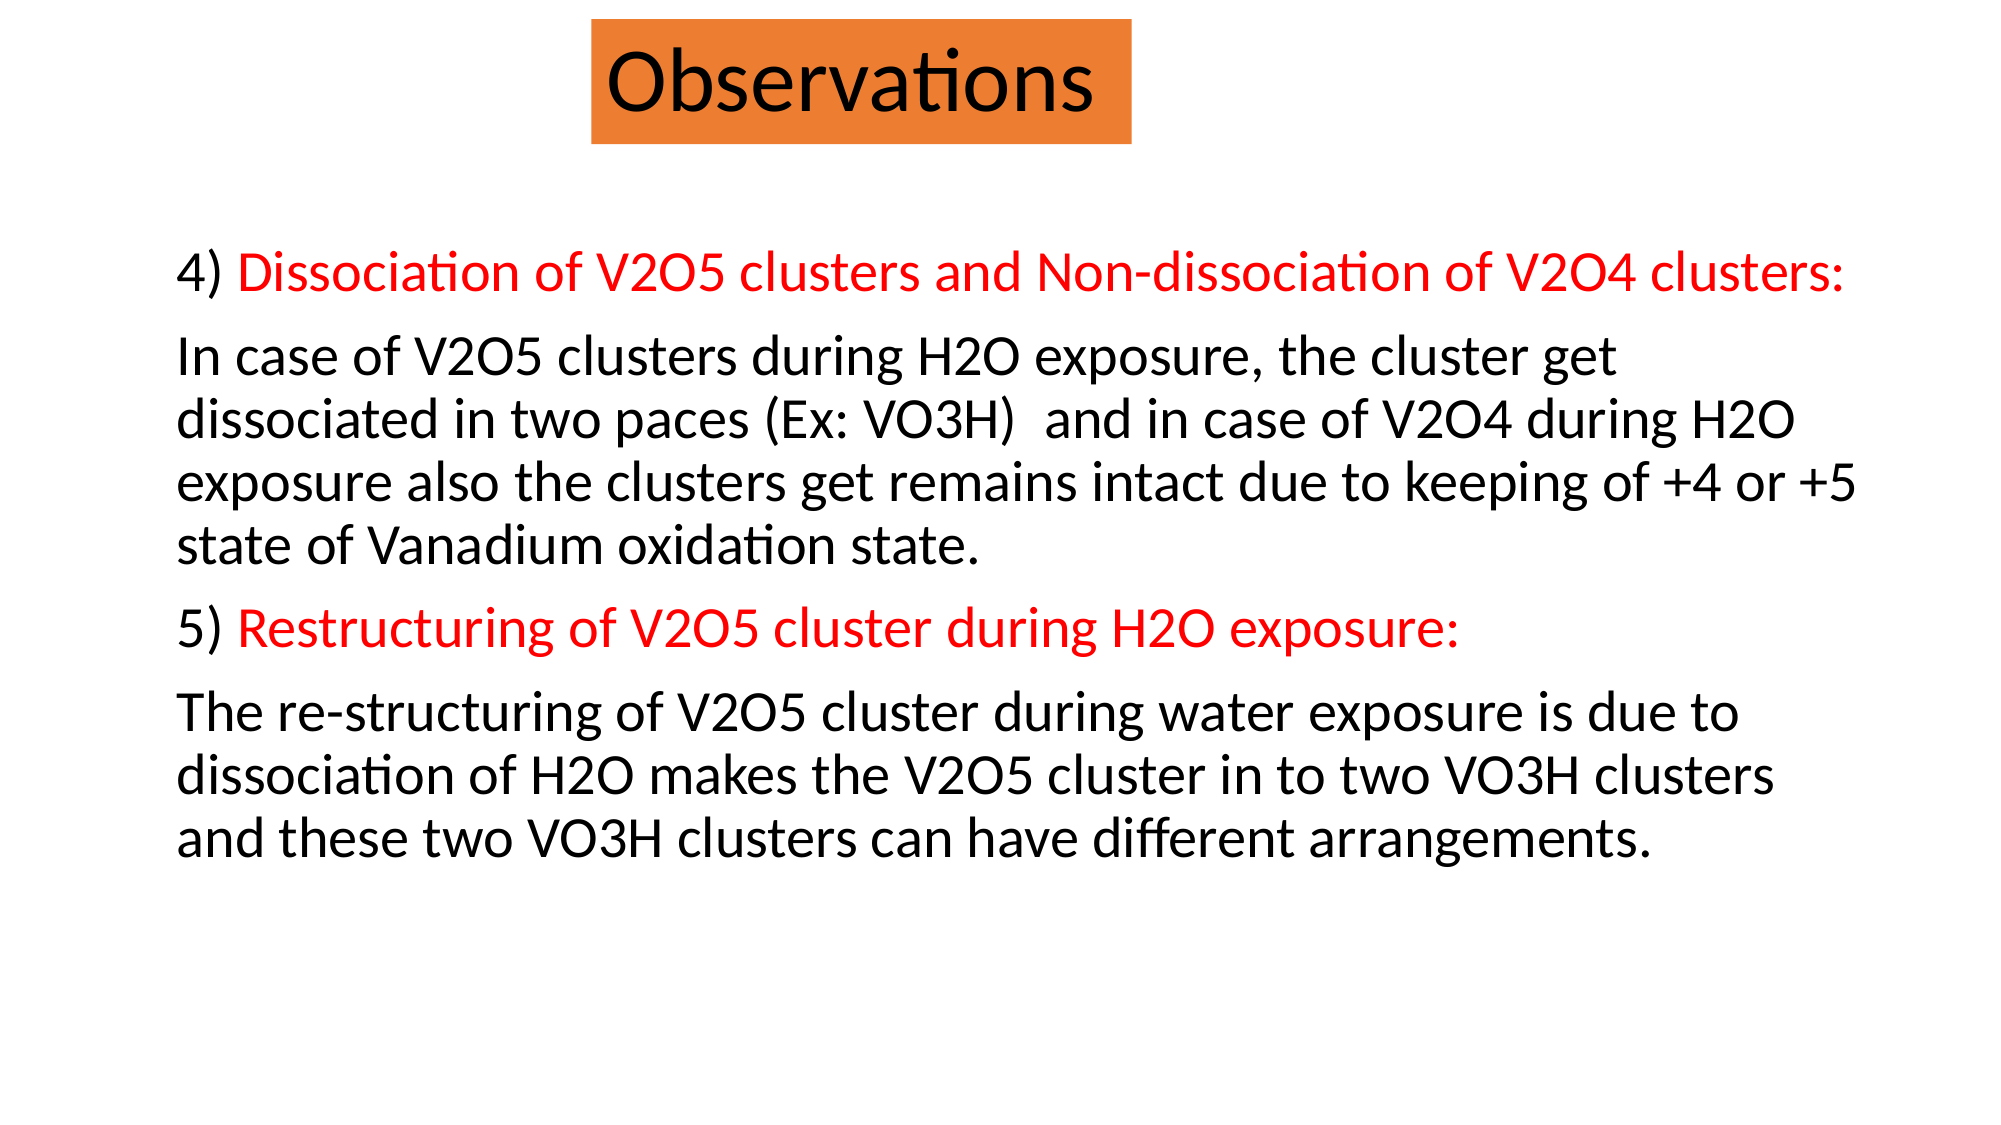

# Observations
4) Dissociation of V2O5 clusters and Non-dissociation of V2O4 clusters:
In case of V2O5 clusters during H2O exposure, the cluster get dissociated in two paces (Ex: VO3H)  and in case of V2O4 during H2O exposure also the clusters get remains intact due to keeping of +4 or +5 state of Vanadium oxidation state.
5) Restructuring of V2O5 cluster during H2O exposure:
The re-structuring of V2O5 cluster during water exposure is due to dissociation of H2O makes the V2O5 cluster in to two VO3H clusters and these two VO3H clusters can have different arrangements.